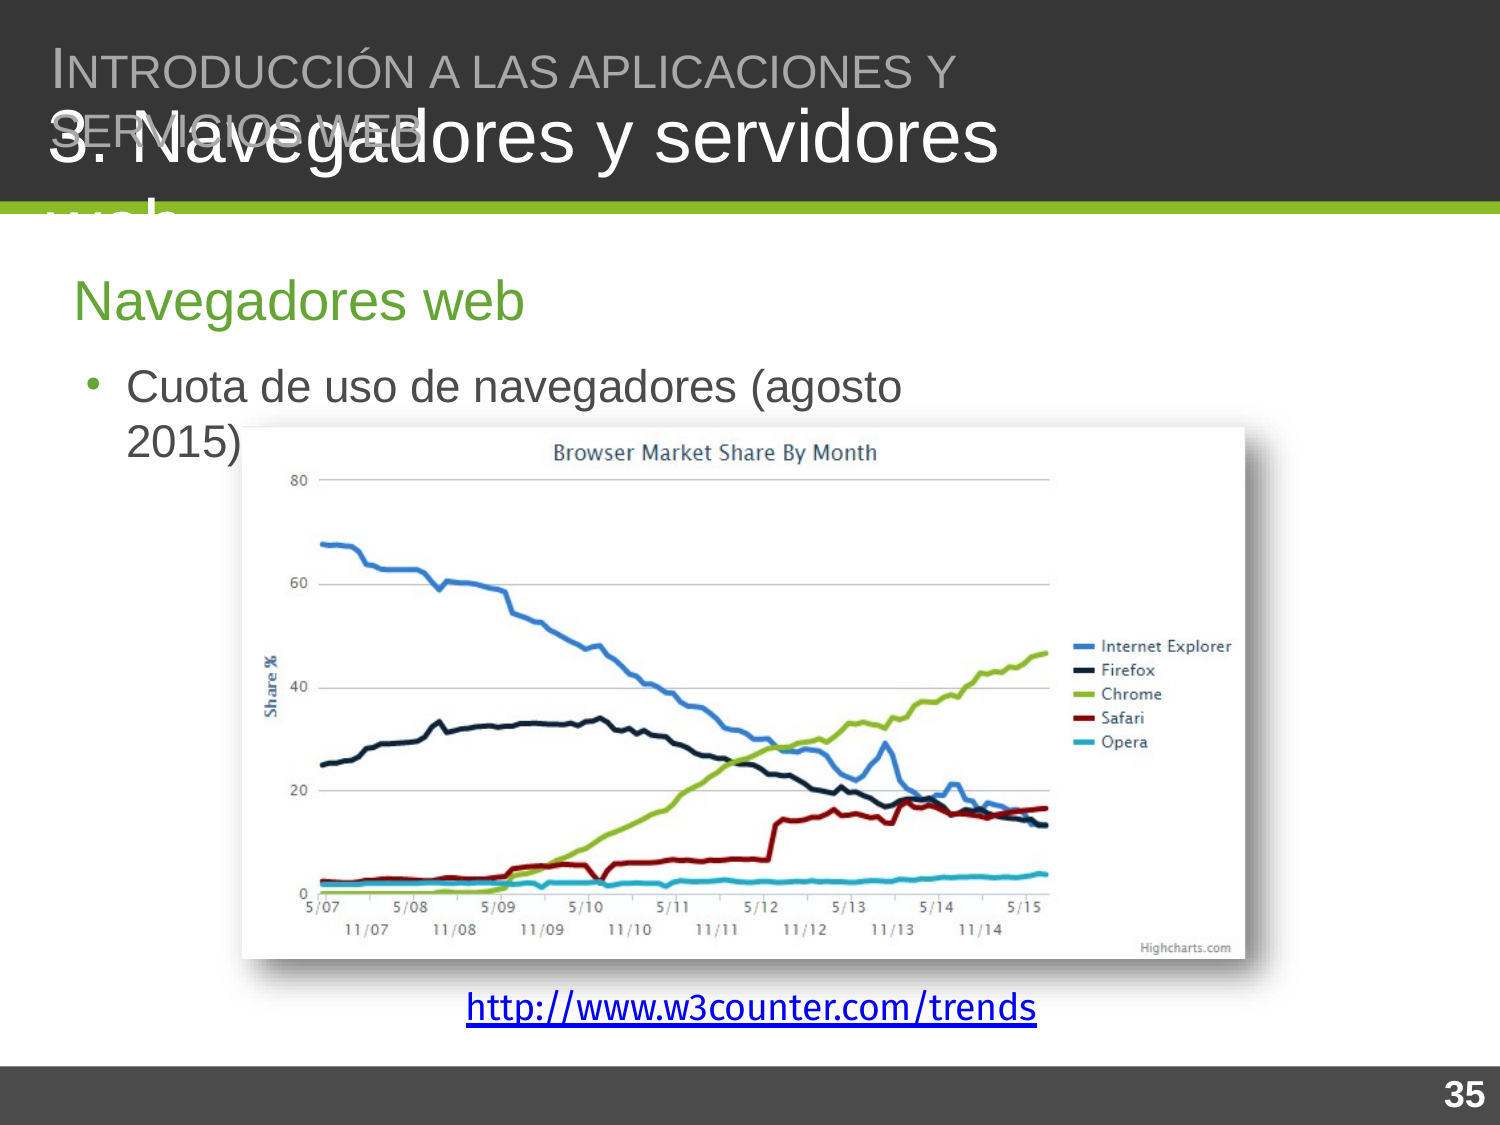

# INTRODUCCIÓN A LAS APLICACIONES Y SERVICIOS WEB
3. Navegadores y servidores web
Navegadores web
Cuota de uso de navegadores (agosto 2015)

http://www.w3counter.com/trends
35